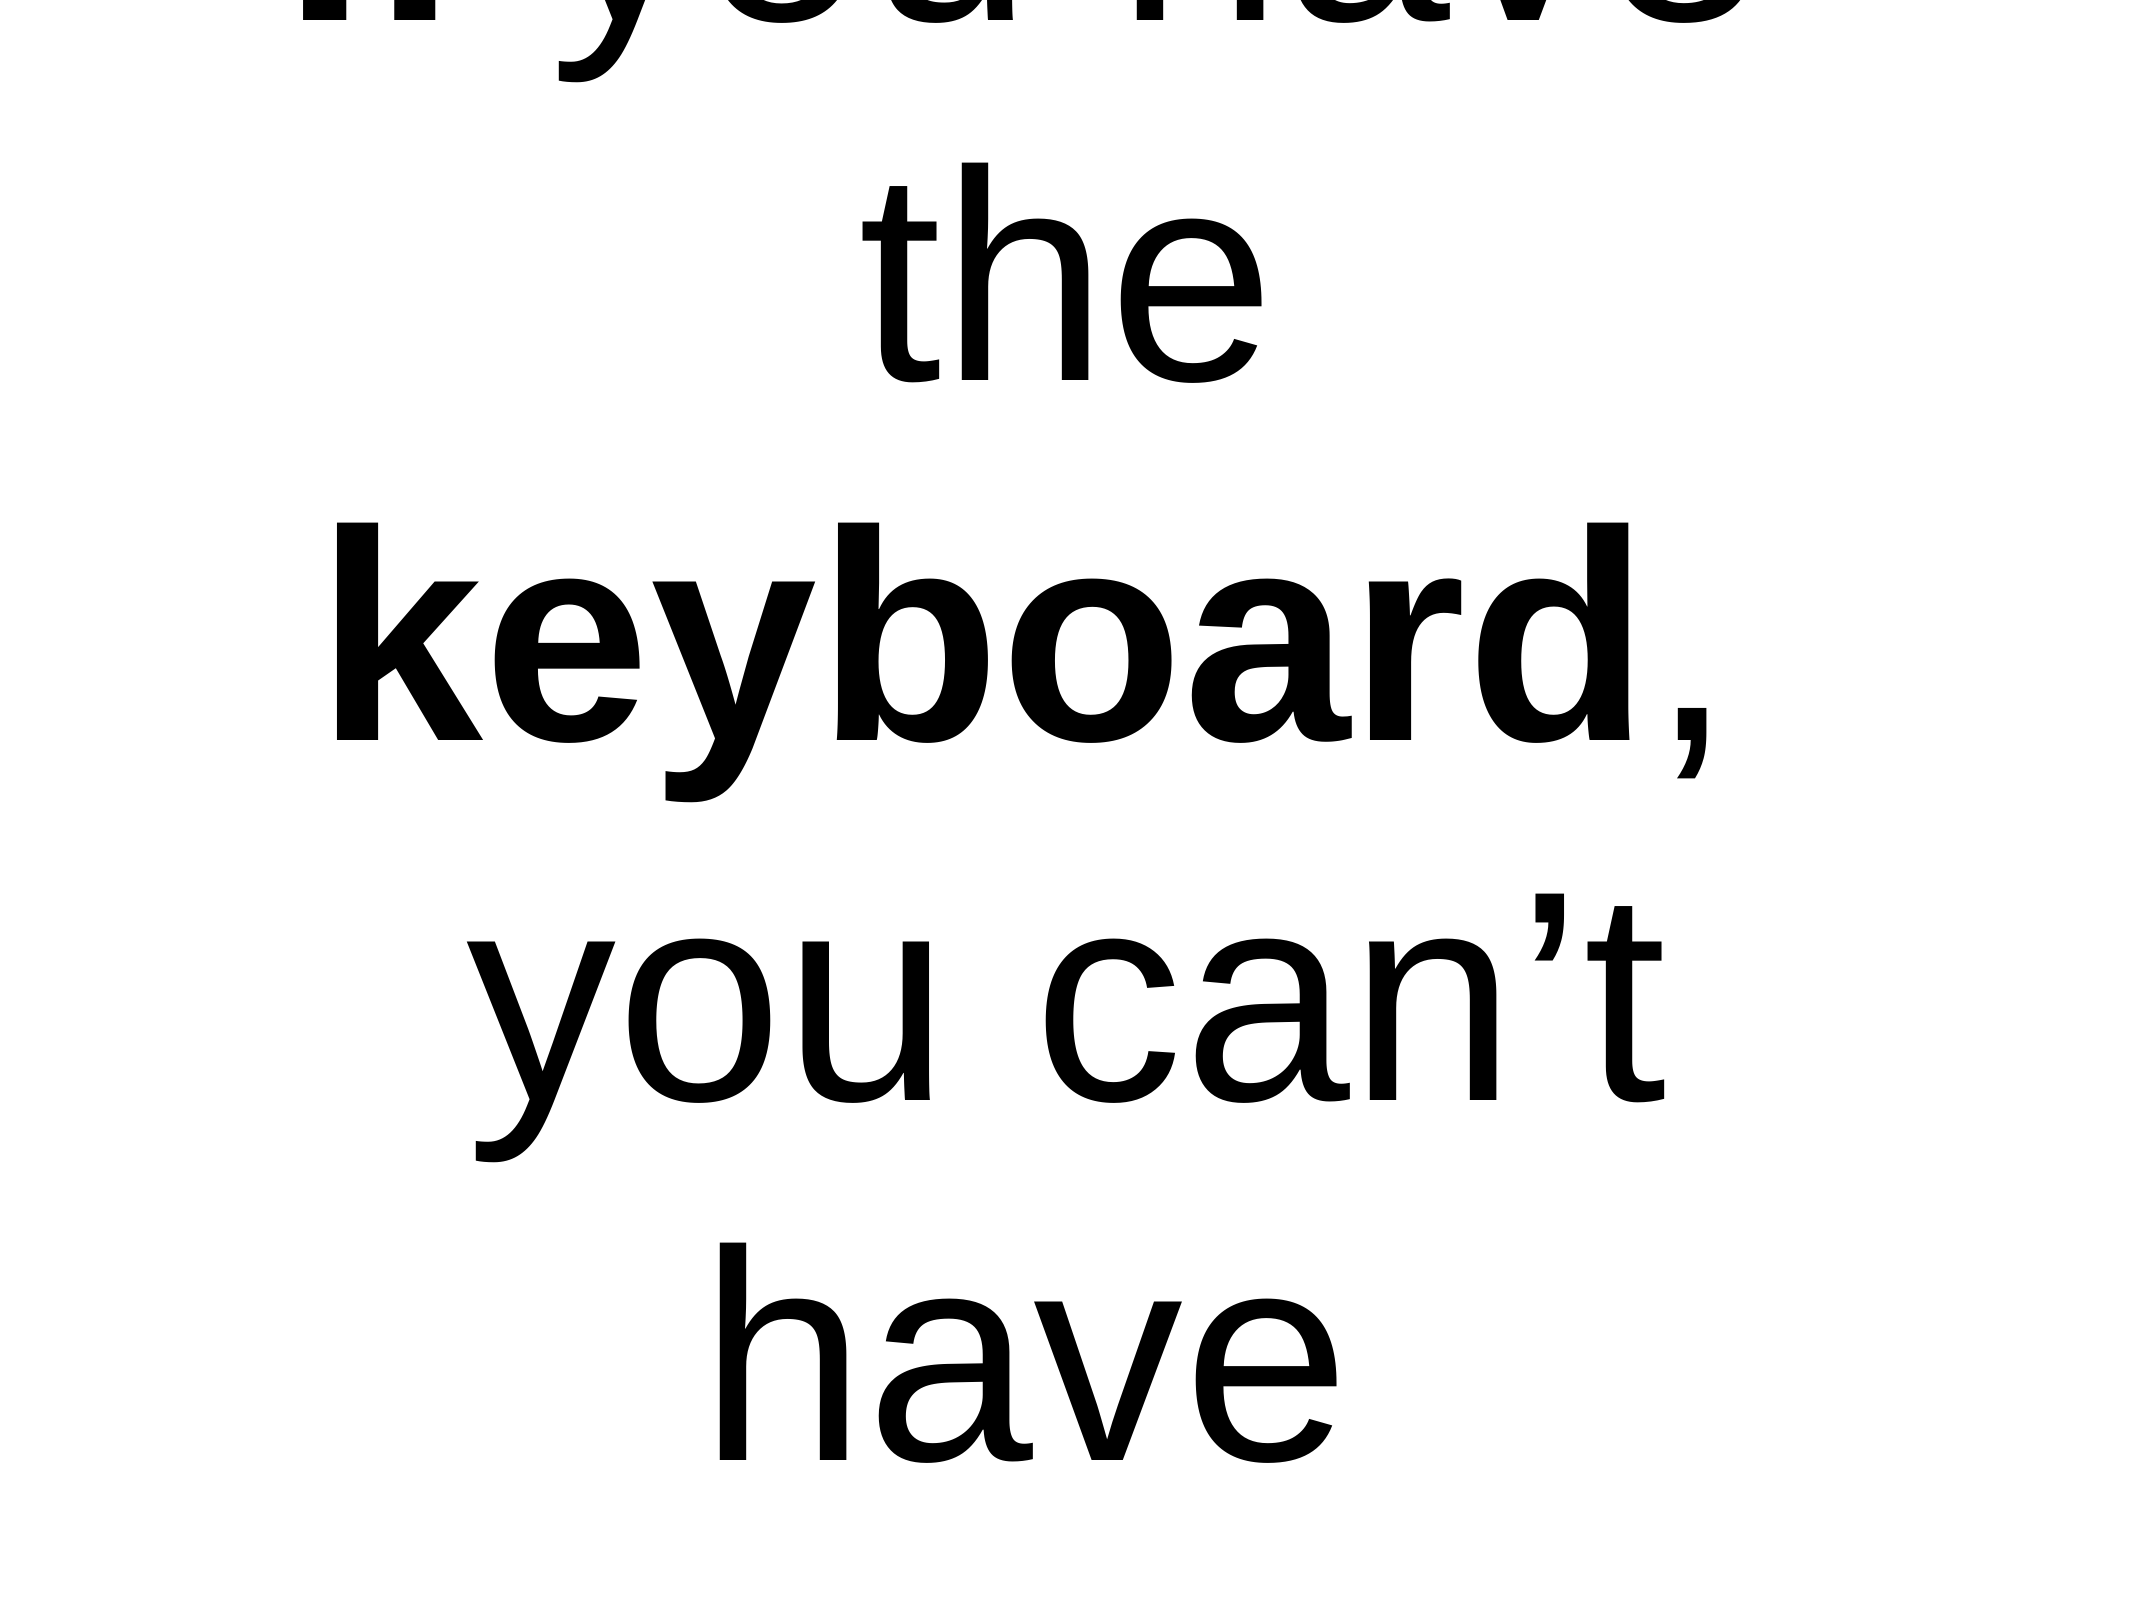

# If you have
the keyboard,
you can’t have
the ideas